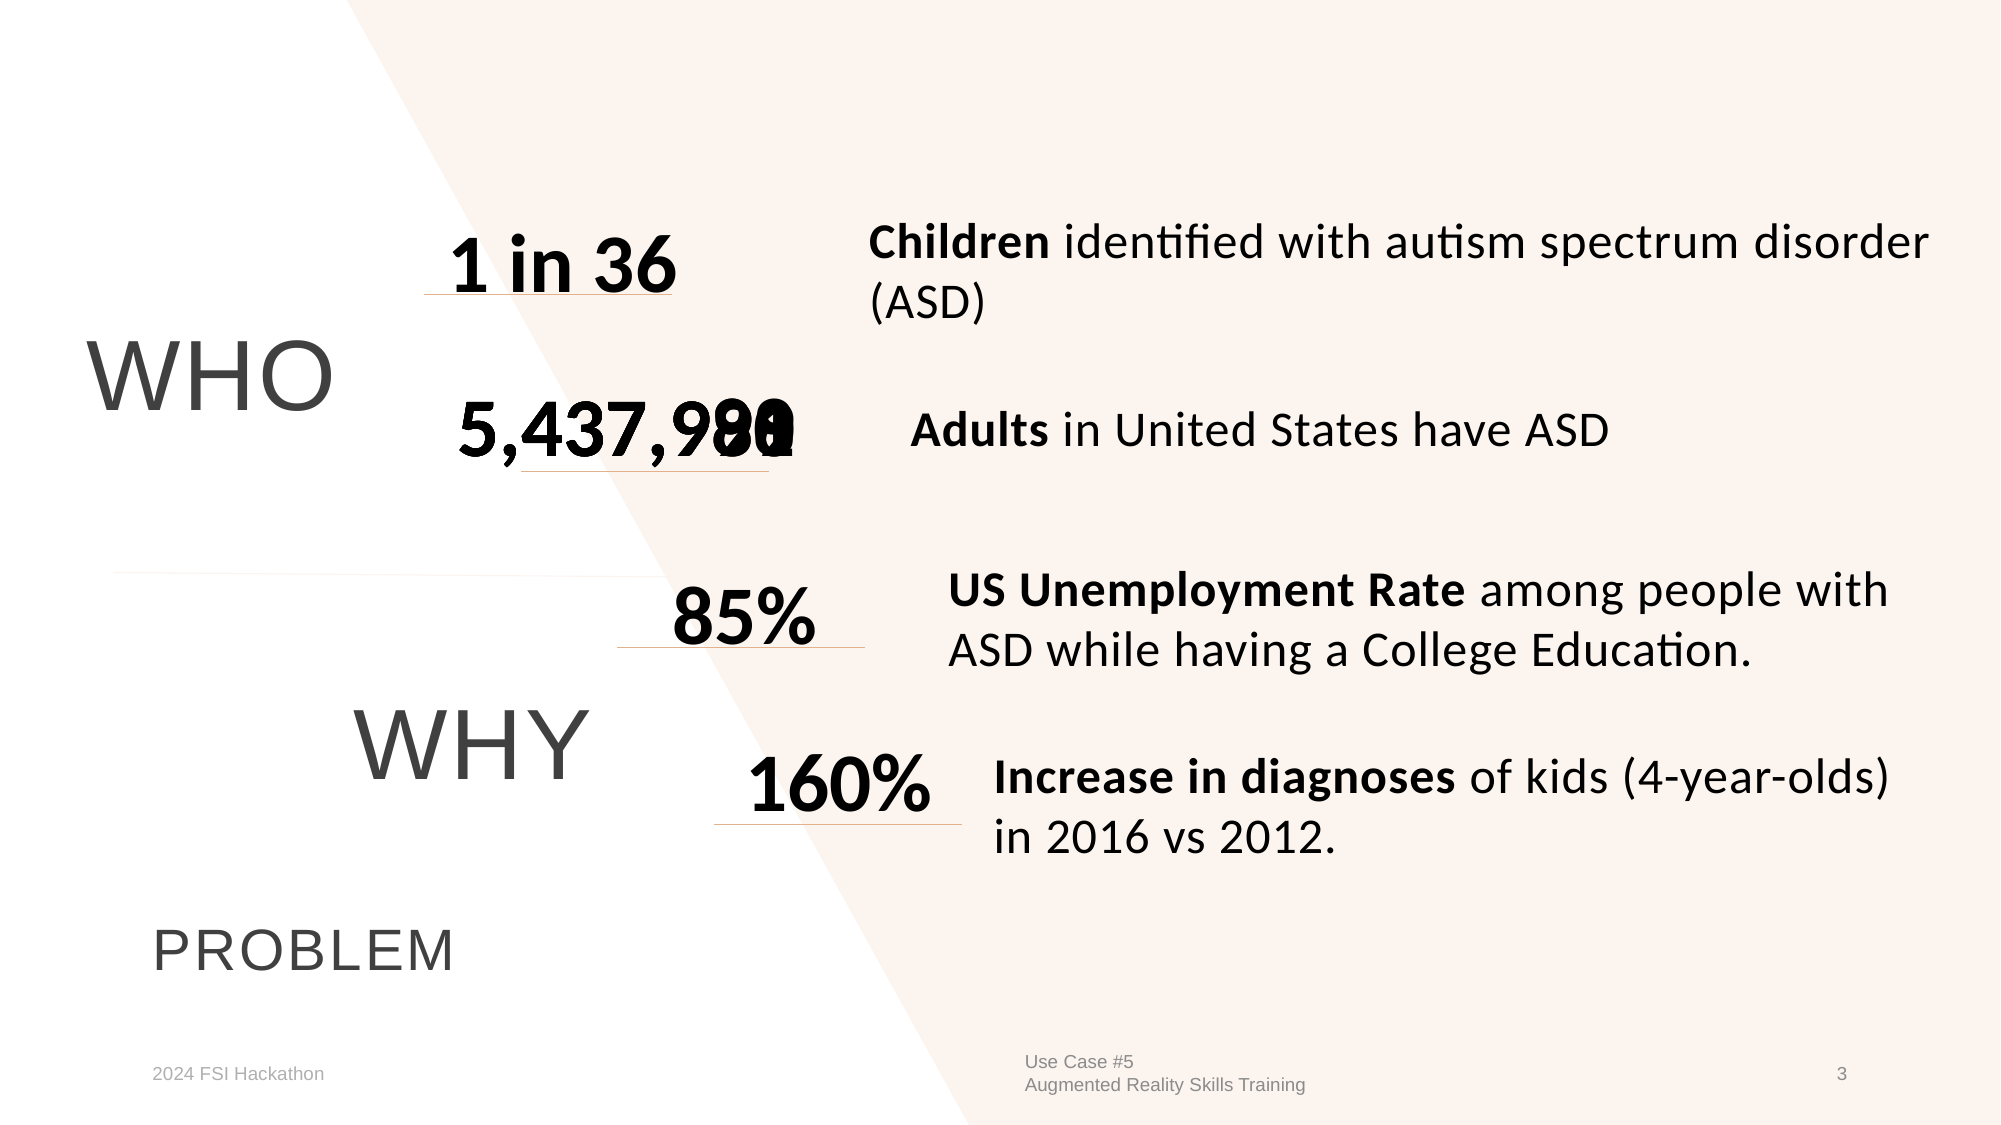

Children identified with autism spectrum disorder (ASD)
1 in 36
Who
5,437,988
5,437,989
5,437,990
5,437,991
Adults in United States have ASD
US Unemployment Rate among people with ASD while having a College Education.
85%
Why
160%
Increase in diagnoses of kids (4-year-olds) in 2016 vs 2012.
# PROBLEM
2024 FSI Hackathon
Use Case #5
Augmented Reality Skills Training
3